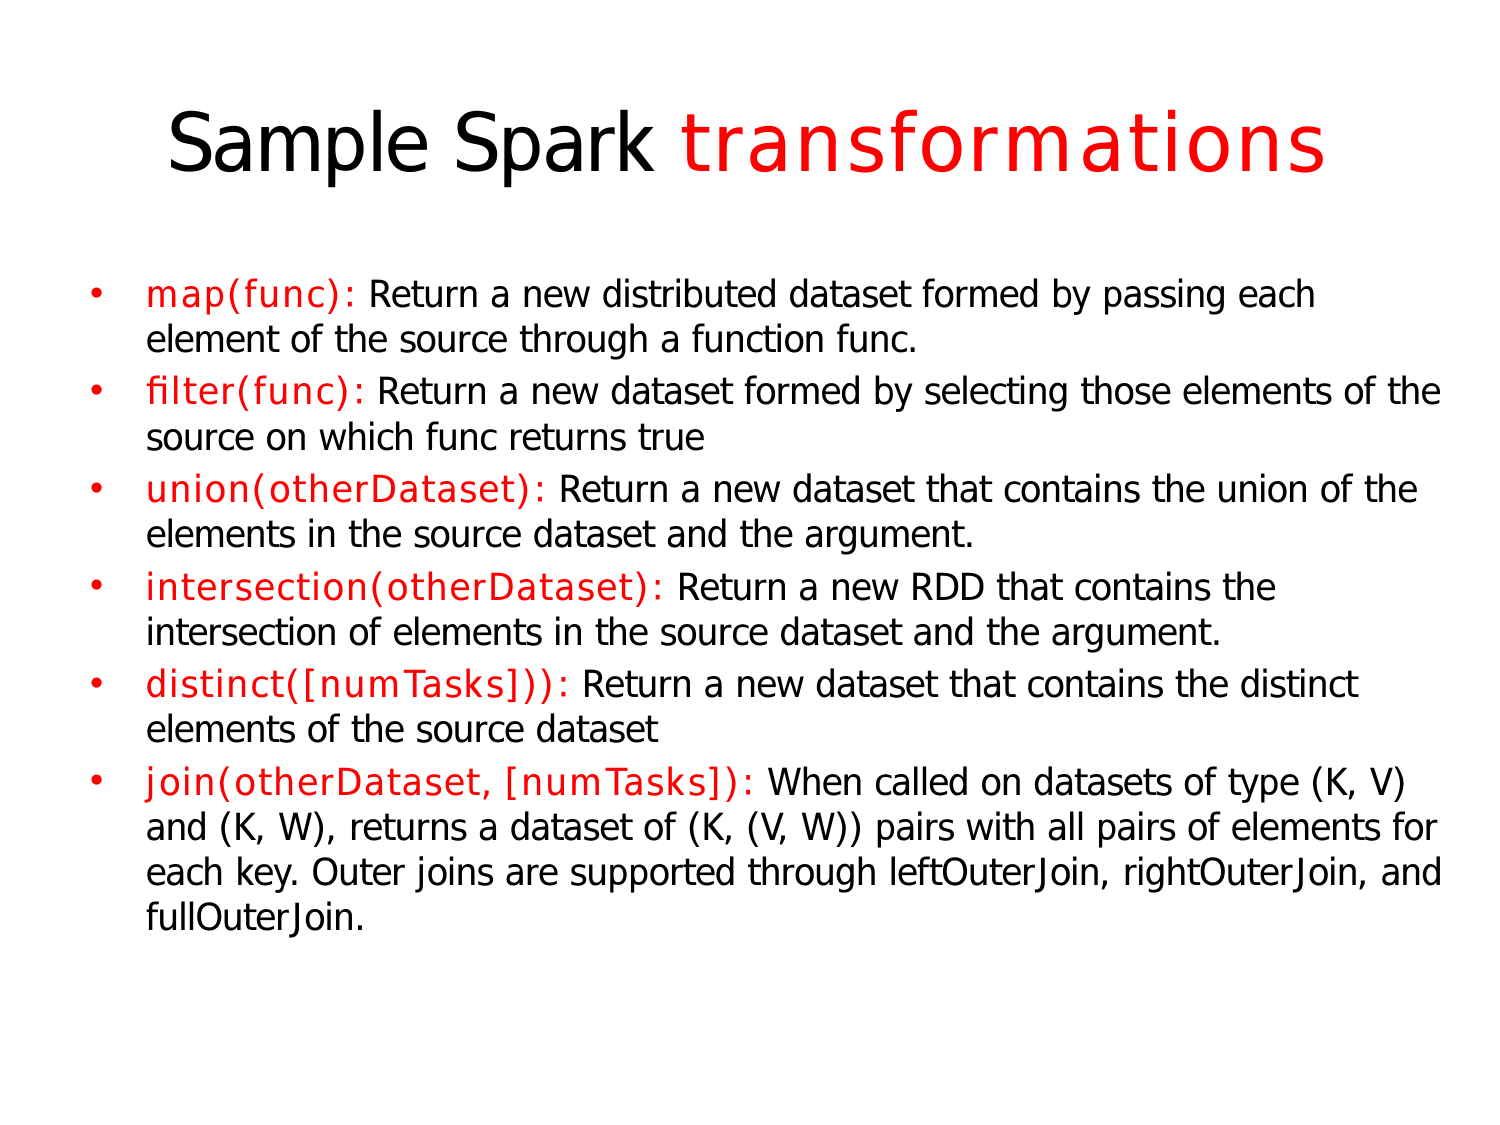

# Sample Spark transformations
map(func): Return a new distributed dataset formed by passing each element of the source through a function func.
filter(func): Return a new dataset formed by selecting those elements of the source on which func returns true
union(otherDataset): Return a new dataset that contains the union of the elements in the source dataset and the argument.
intersection(otherDataset): Return a new RDD that contains the intersection of elements in the source dataset and the argument.
distinct([numTasks])): Return a new dataset that contains the distinct elements of the source dataset
join(otherDataset, [numTasks]): When called on datasets of type (K, V) and (K, W), returns a dataset of (K, (V, W)) pairs with all pairs of elements for each key. Outer joins are supported through leftOuterJoin, rightOuterJoin, and fullOuterJoin.